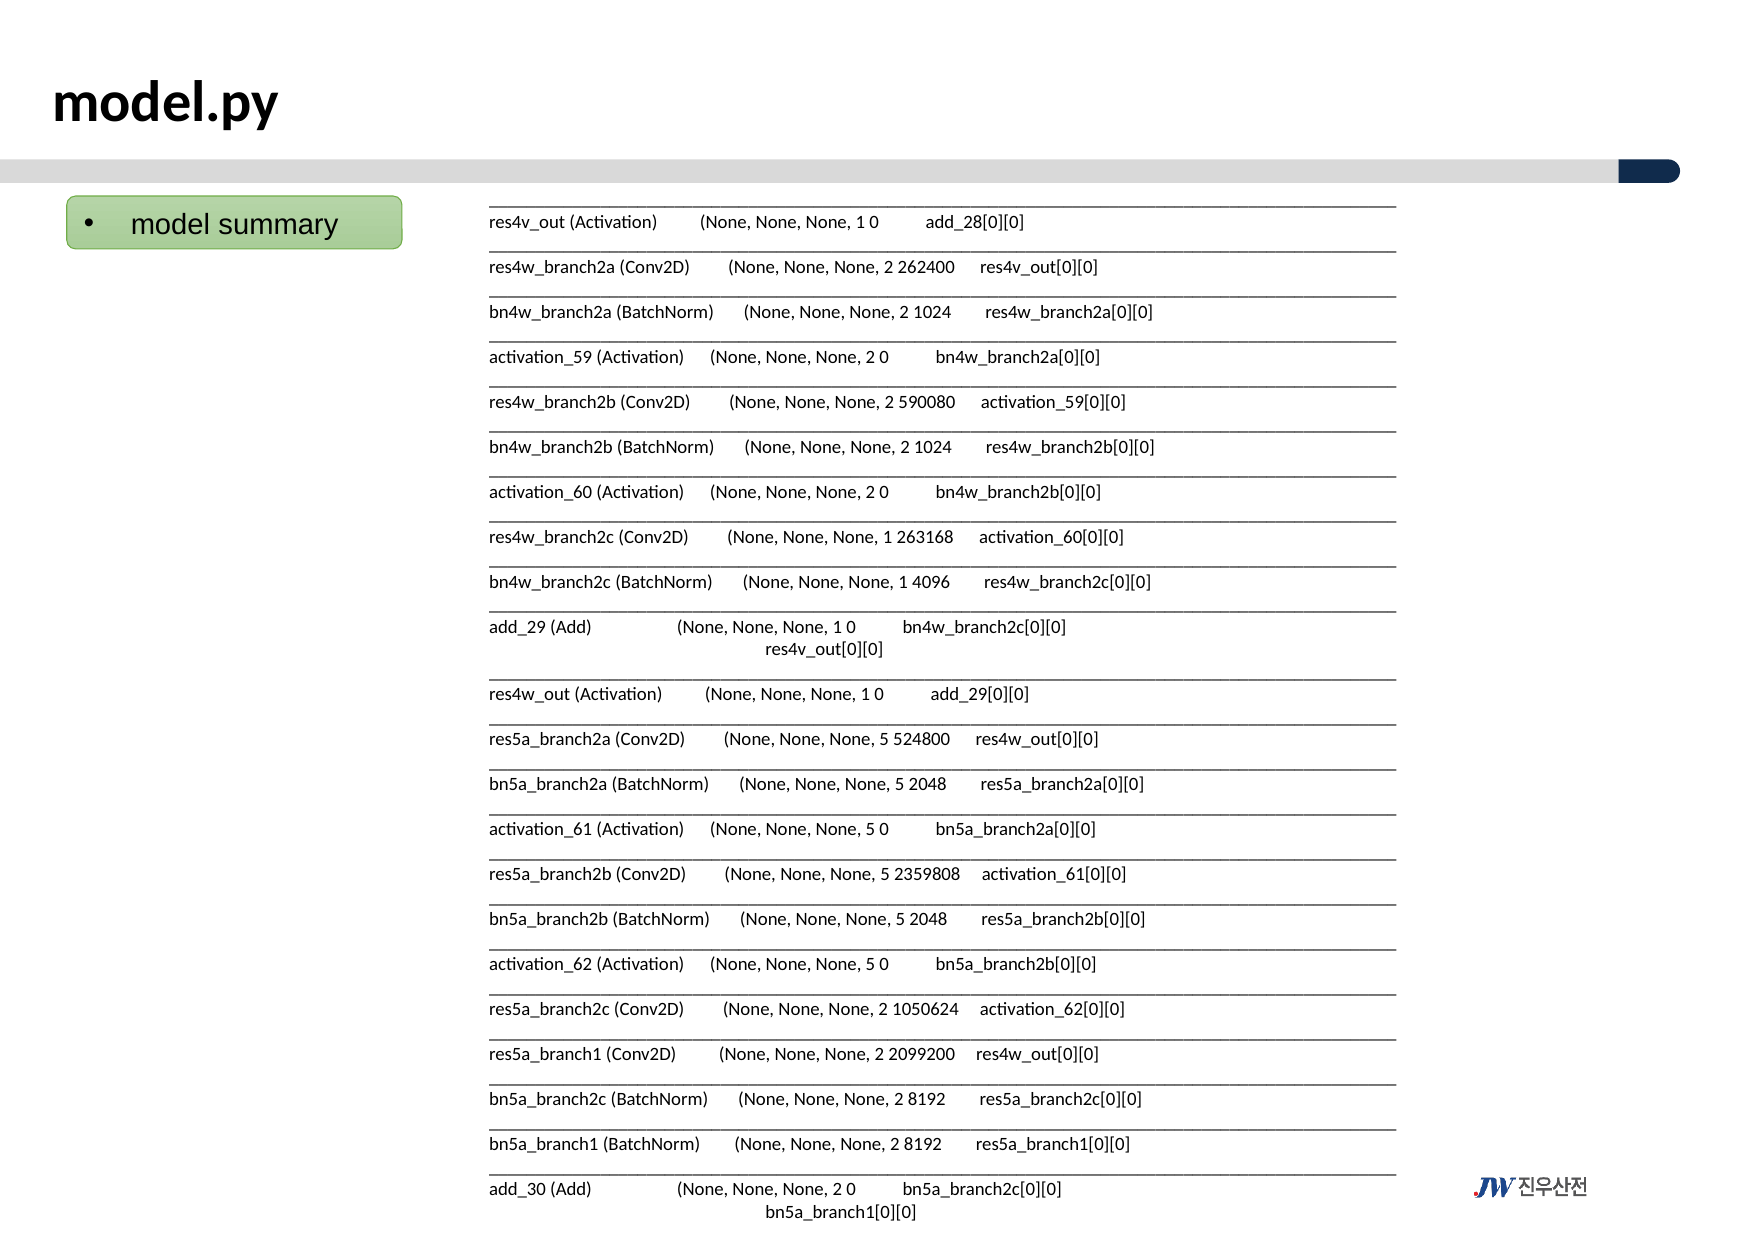

model.py
__________________________________________________________________________________________________
res4v_out (Activation)          (None, None, None, 1 0           add_28[0][0]
__________________________________________________________________________________________________
res4w_branch2a (Conv2D)         (None, None, None, 2 262400      res4v_out[0][0]
__________________________________________________________________________________________________
bn4w_branch2a (BatchNorm)       (None, None, None, 2 1024        res4w_branch2a[0][0]
__________________________________________________________________________________________________
activation_59 (Activation)      (None, None, None, 2 0           bn4w_branch2a[0][0]
__________________________________________________________________________________________________
res4w_branch2b (Conv2D)         (None, None, None, 2 590080      activation_59[0][0]
__________________________________________________________________________________________________
bn4w_branch2b (BatchNorm)       (None, None, None, 2 1024        res4w_branch2b[0][0]
__________________________________________________________________________________________________
activation_60 (Activation)      (None, None, None, 2 0           bn4w_branch2b[0][0]
__________________________________________________________________________________________________
res4w_branch2c (Conv2D)         (None, None, None, 1 263168      activation_60[0][0]
__________________________________________________________________________________________________
bn4w_branch2c (BatchNorm)       (None, None, None, 1 4096        res4w_branch2c[0][0]
__________________________________________________________________________________________________
add_29 (Add)                    (None, None, None, 1 0           bn4w_branch2c[0][0]
                                                                 res4v_out[0][0]
__________________________________________________________________________________________________
res4w_out (Activation)          (None, None, None, 1 0           add_29[0][0]
__________________________________________________________________________________________________
res5a_branch2a (Conv2D)         (None, None, None, 5 524800      res4w_out[0][0]
__________________________________________________________________________________________________
bn5a_branch2a (BatchNorm)       (None, None, None, 5 2048        res5a_branch2a[0][0]
__________________________________________________________________________________________________
activation_61 (Activation)      (None, None, None, 5 0           bn5a_branch2a[0][0]
__________________________________________________________________________________________________
res5a_branch2b (Conv2D)         (None, None, None, 5 2359808     activation_61[0][0]
__________________________________________________________________________________________________
bn5a_branch2b (BatchNorm)       (None, None, None, 5 2048        res5a_branch2b[0][0]
__________________________________________________________________________________________________
activation_62 (Activation)      (None, None, None, 5 0           bn5a_branch2b[0][0]
__________________________________________________________________________________________________
res5a_branch2c (Conv2D)         (None, None, None, 2 1050624     activation_62[0][0]
__________________________________________________________________________________________________
res5a_branch1 (Conv2D)          (None, None, None, 2 2099200     res4w_out[0][0]
__________________________________________________________________________________________________
bn5a_branch2c (BatchNorm)       (None, None, None, 2 8192        res5a_branch2c[0][0]
__________________________________________________________________________________________________
bn5a_branch1 (BatchNorm)        (None, None, None, 2 8192        res5a_branch1[0][0]
__________________________________________________________________________________________________
add_30 (Add)                    (None, None, None, 2 0           bn5a_branch2c[0][0]
                                                                 bn5a_branch1[0][0]
model summary